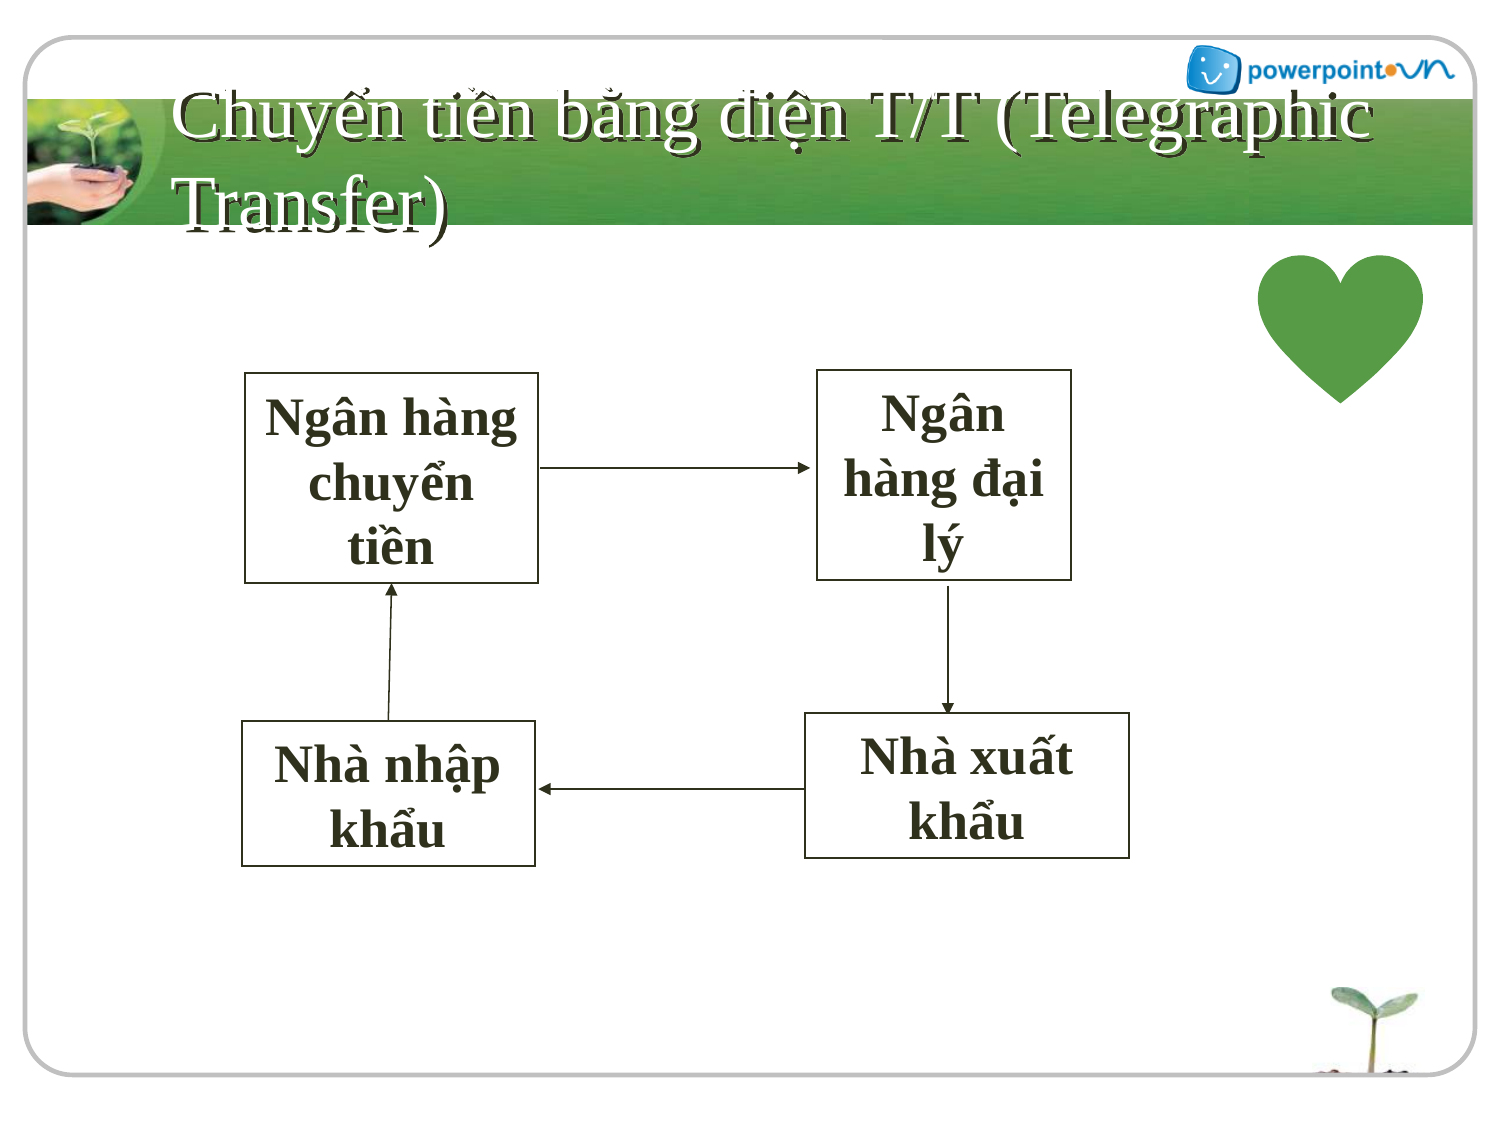

# Chuyển tiền bằng điện T/T (Telegraphic Transfer)

Ngân hàng đại lý
Ngân hàng chuyển tiền

Nhà xuất khẩu
Nhà nhập khẩu